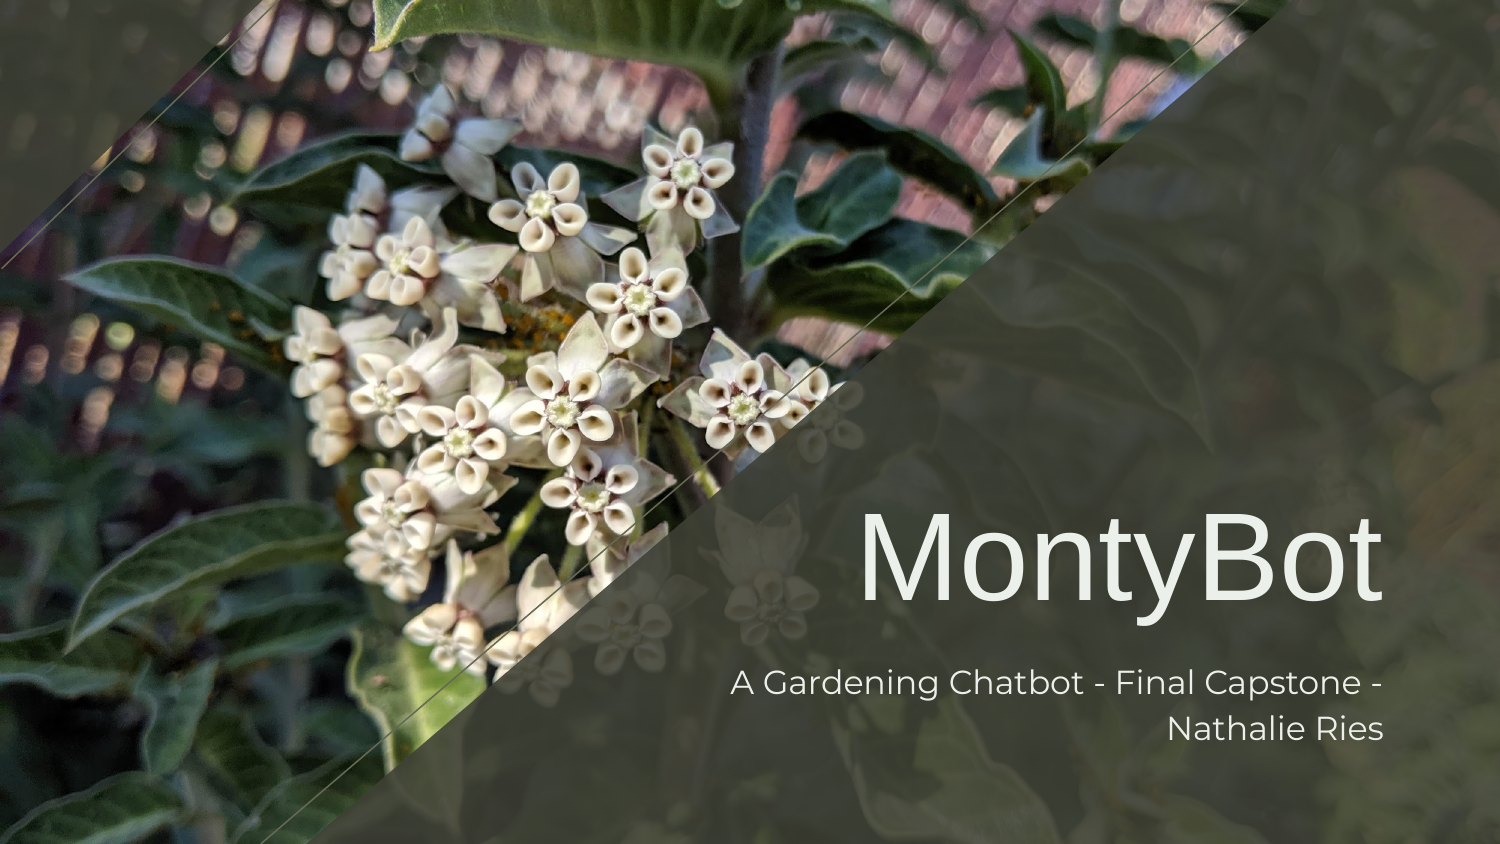

# MontyBot
A Gardening Chatbot - Final Capstone - Nathalie Ries